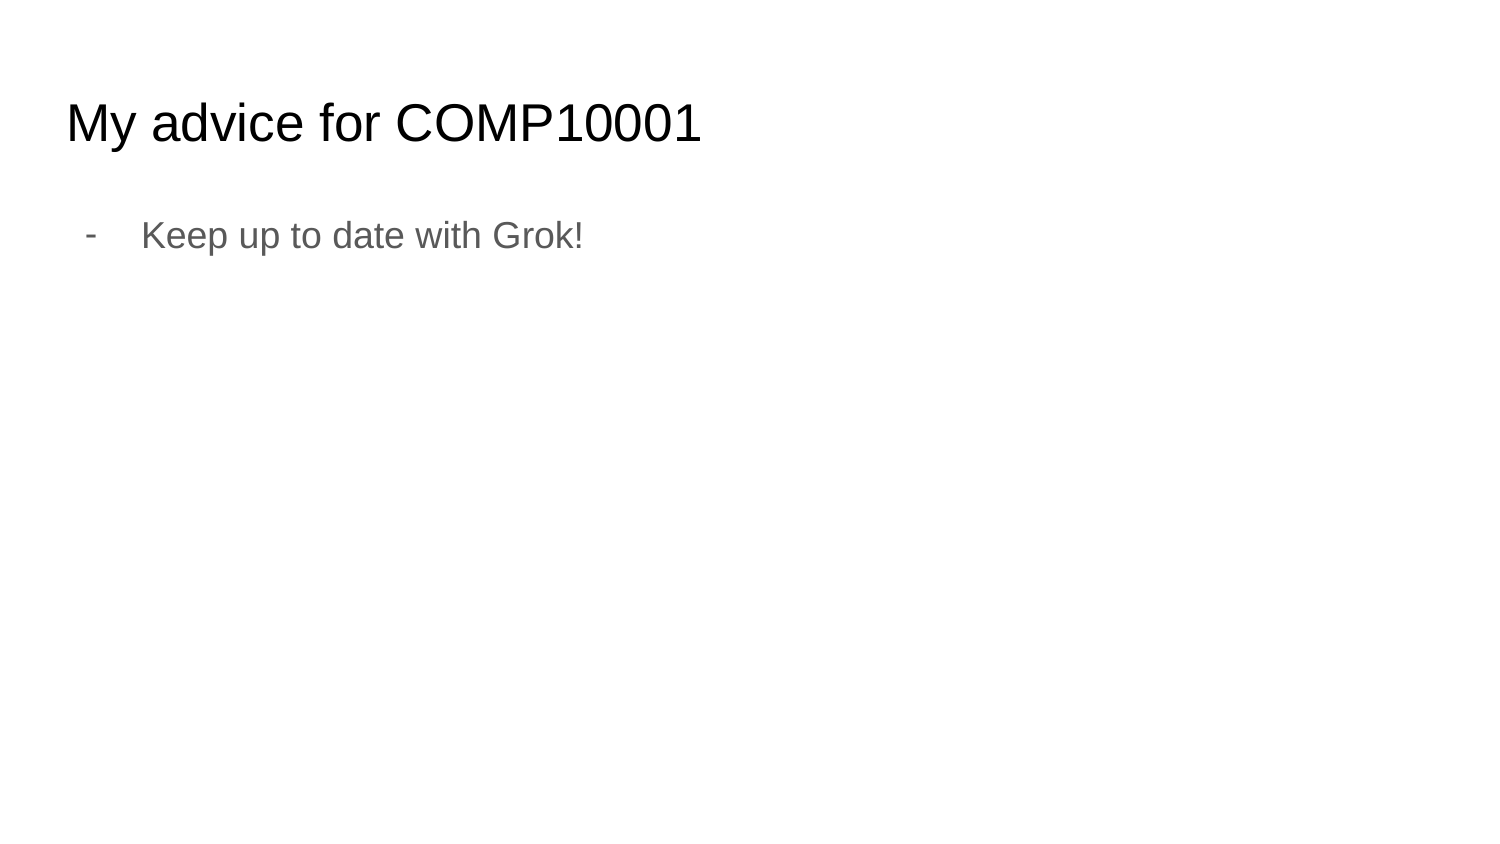

# My advice for COMP10001
Keep up to date with Grok!